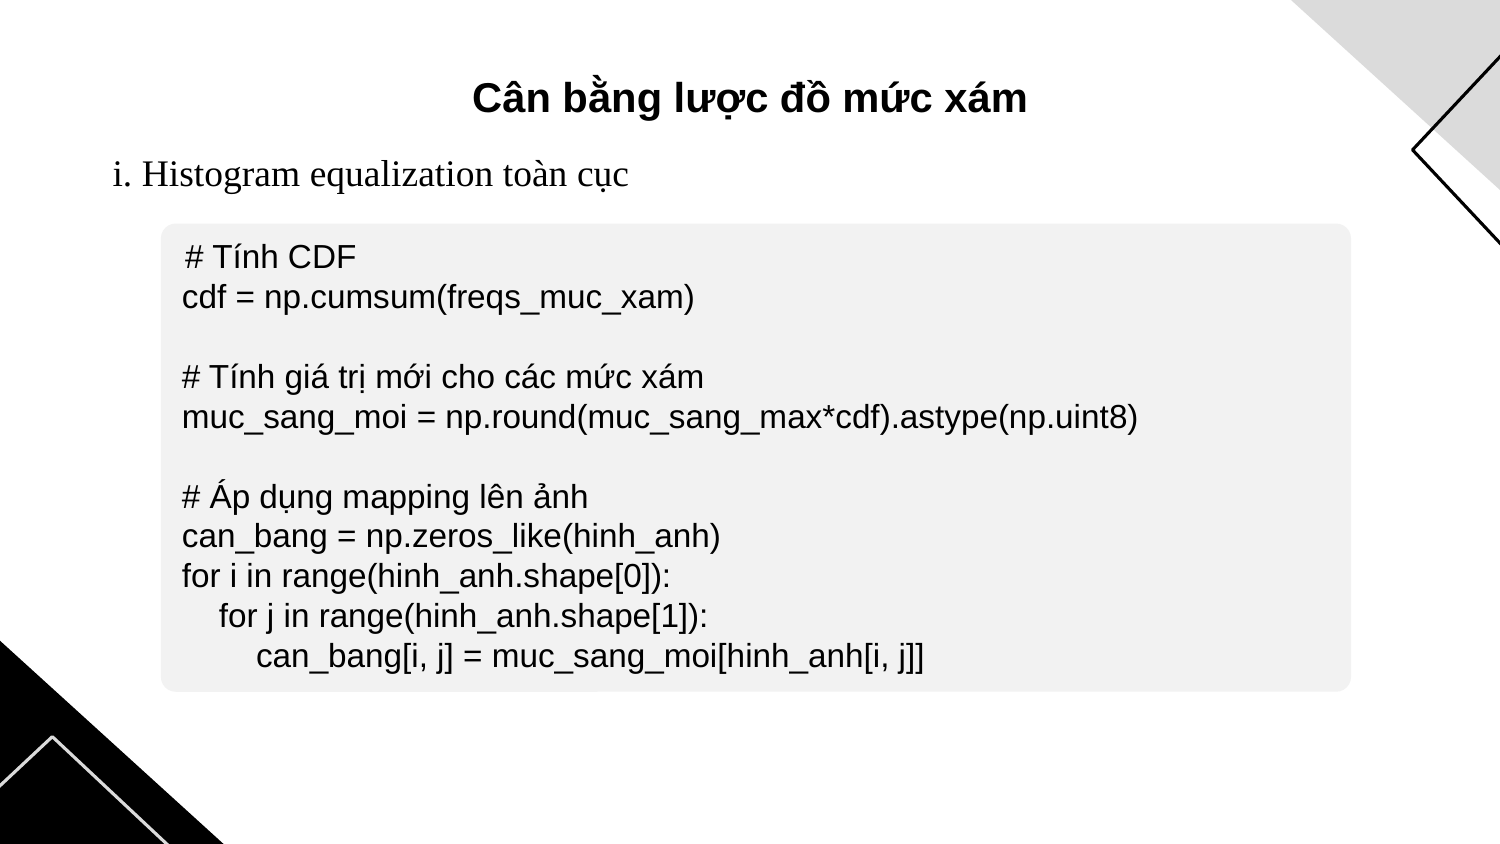

# Cân bằng lược đồ mức xám
i. Histogram equalization toàn cục
# Tính CDF
cdf = np.cumsum(freqs_muc_xam)

# Tính giá trị mới cho các mức xám
muc_sang_moi = np.round(muc_sang_max*cdf).astype(np.uint8)

# Áp dụng mapping lên ảnh
can_bang = np.zeros_like(hinh_anh)
for i in range(hinh_anh.shape[0]):
    for j in range(hinh_anh.shape[1]):
        can_bang[i, j] = muc_sang_moi[hinh_anh[i, j]]